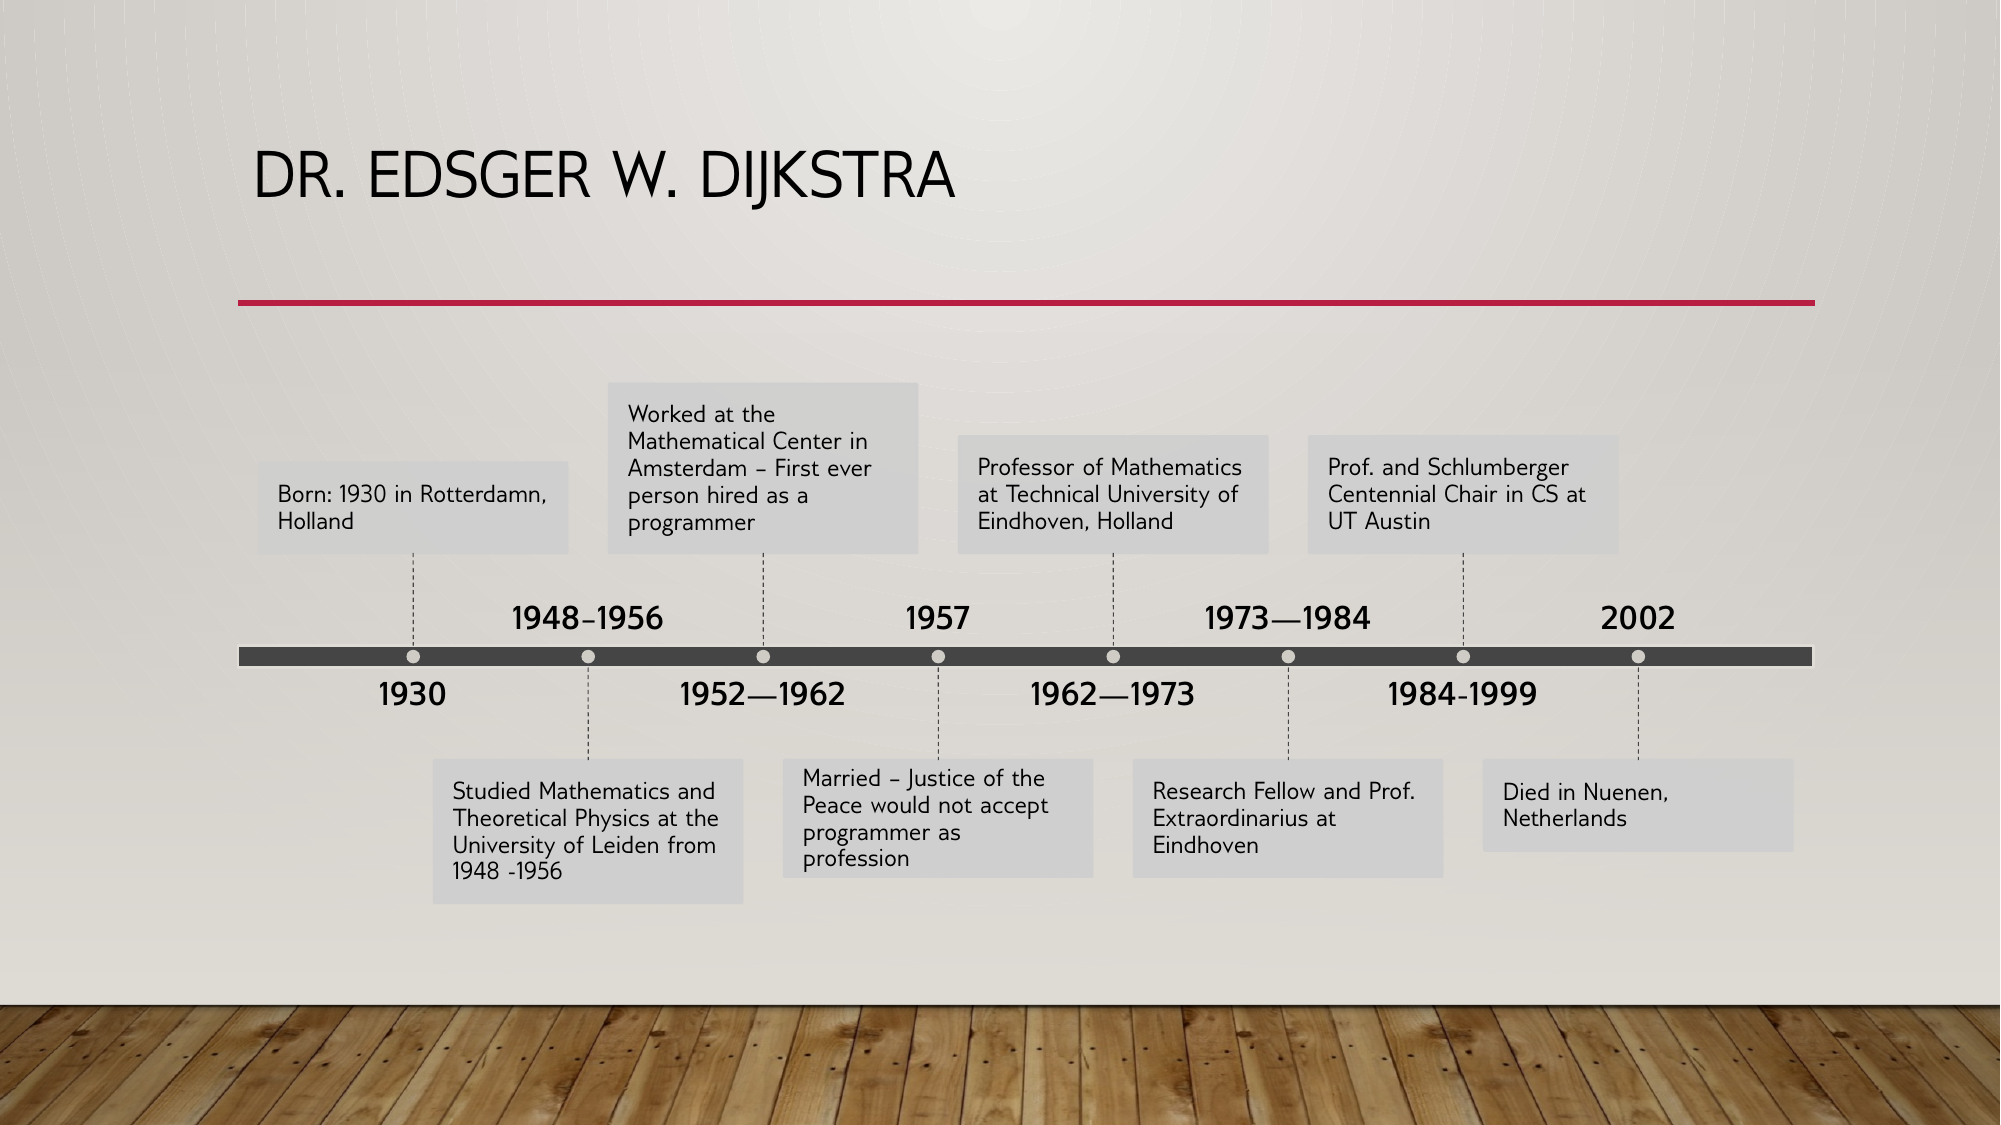

# Dr. Edsger w. Dijkstra
1930
Born: 1930 in Rotterdamn, Holland
1948–1956
Studied Mathematics and Theoretical Physics at the University of Leiden from 1948 -1956
1952—1962
Worked at the Mathematical Center in Amsterdam – First ever person hired as a programmer
1957
Married – Justice of the Peace would not accept programmer as profession
1962—1973
Professor of Mathematics at Technical University of Eindhoven, Holland
1973—1984
Research Fellow and Prof. Extraordinarius at Eindhoven
1984-1999
Prof. and Schlumberger Centennial Chair in CS at UT Austin
2002
Died in Nuenen, Netherlands